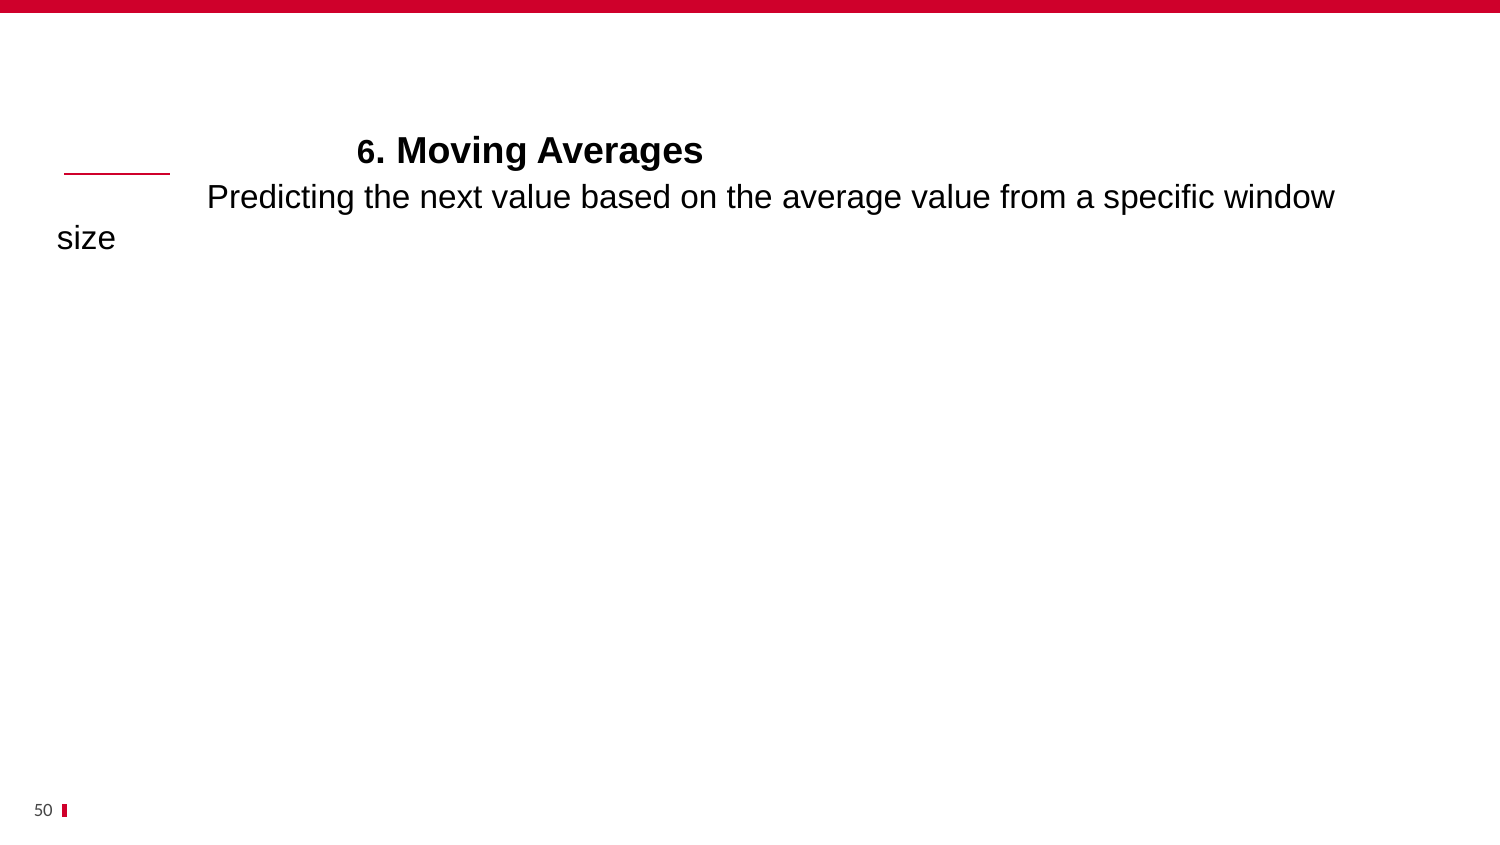

Bénéfices

		6. Moving Averages
	Predicting the next value based on the average value from a specific window size

50